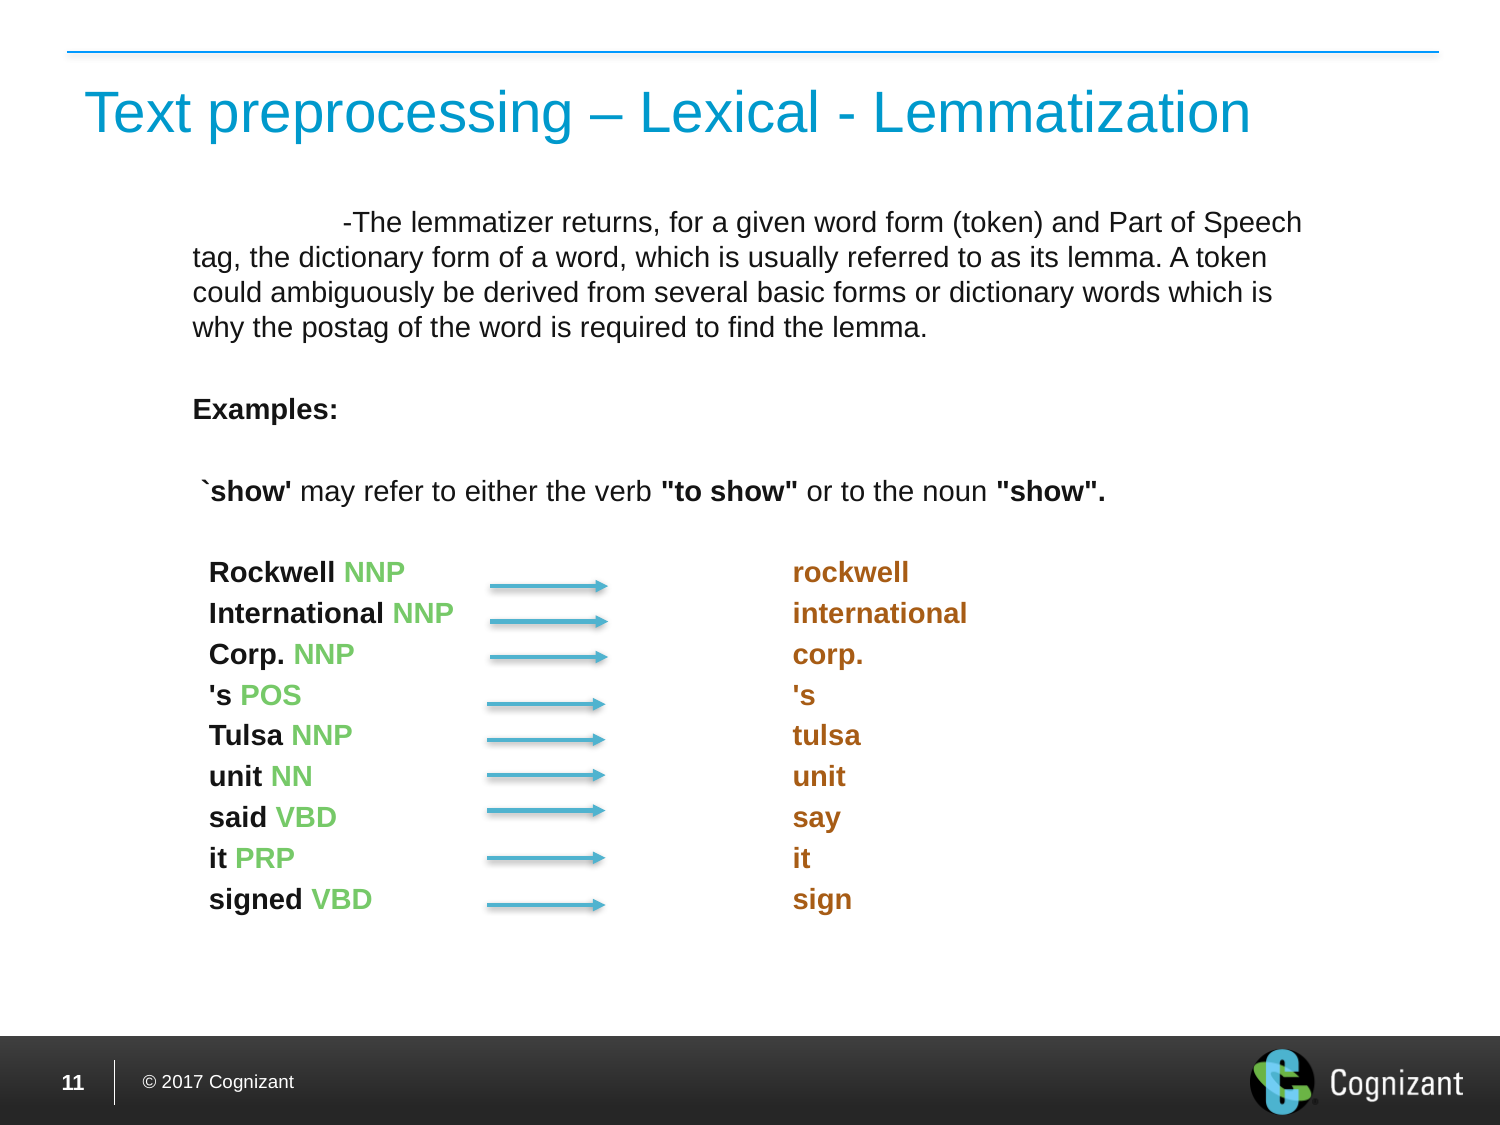

# Text preprocessing – Lexical - Lemmatization
	-The lemmatizer returns, for a given word form (token) and Part of Speech tag, the dictionary form of a word, which is usually referred to as its lemma. A token could ambiguously be derived from several basic forms or dictionary words which is why the postag of the word is required to find the lemma.

Examples:

 `show' may refer to either the verb "to show" or to the noun "show".

  Rockwell NNP                                     	rockwell
  International NNP                                	international
  Corp. NNP 		        	corp.
  's POS			        	's
  Tulsa NNP			tulsa
  unit NN 				unit
  said VBD 			say
  it PRP 				it
  signed VBD			sign

11